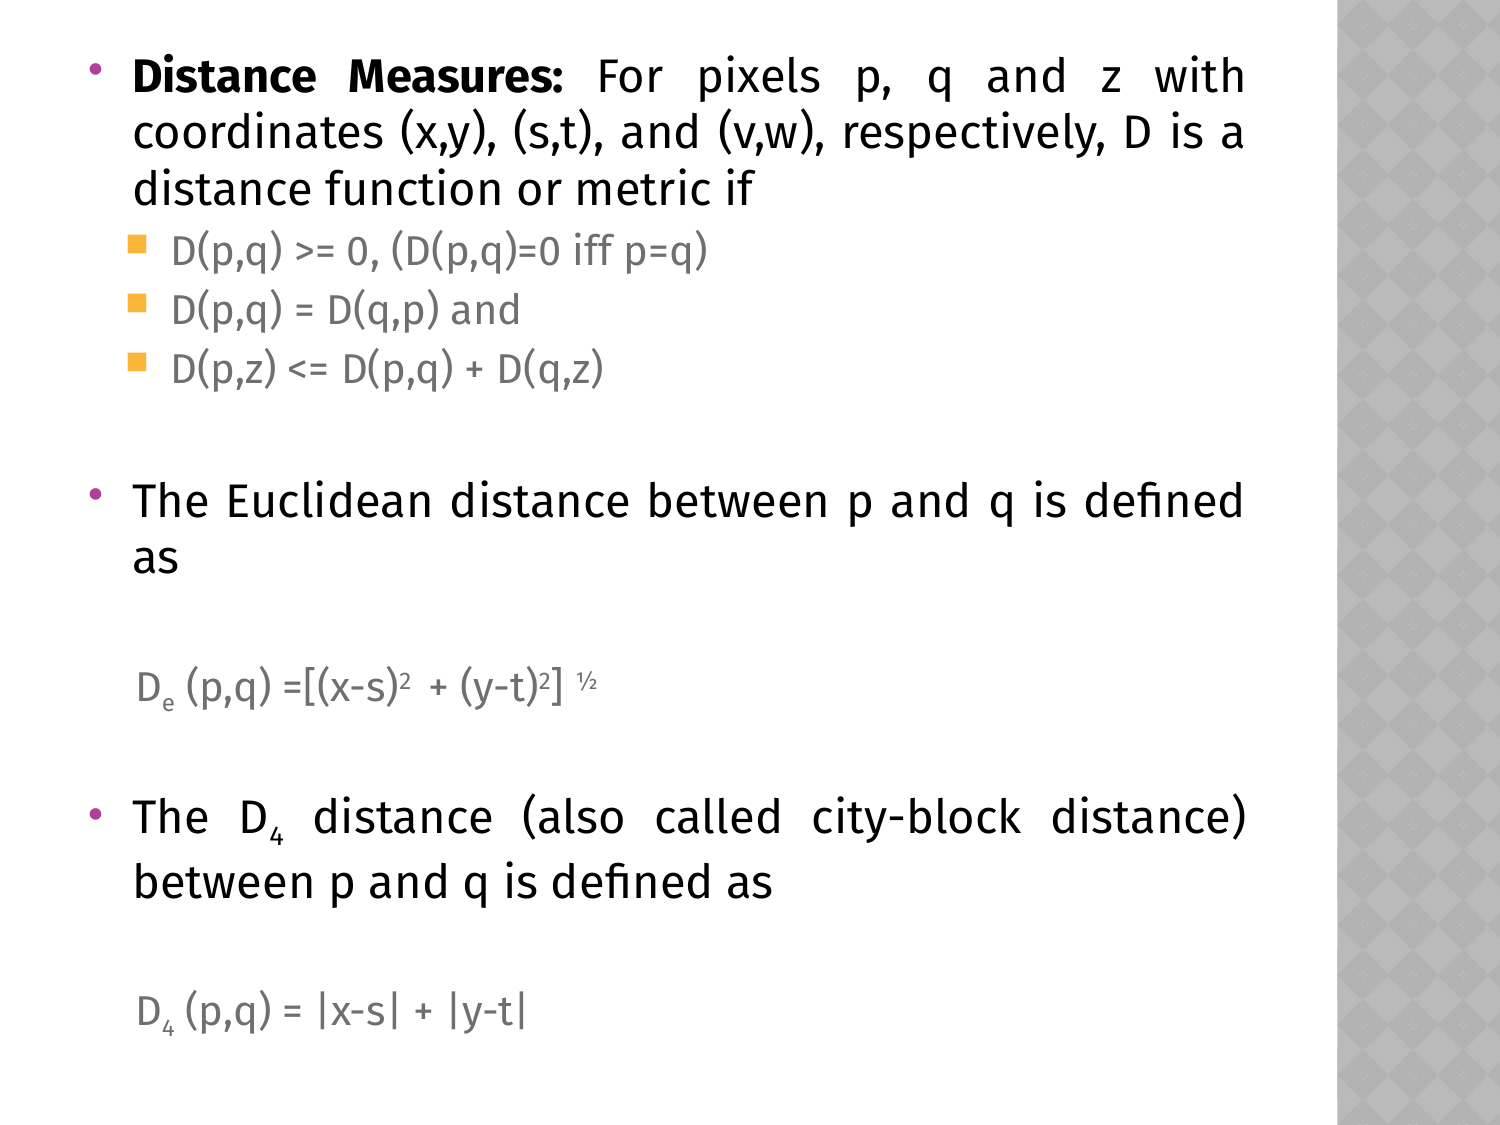

Distance Measures: For pixels p, q and z with coordinates (x,y), (s,t), and (v,w), respectively, D is a distance function or metric if
D(p,q) >= 0, (D(p,q)=0 iff p=q)
D(p,q) = D(q,p) and
D(p,z) <= D(p,q) + D(q,z)

The Euclidean distance between p and q is defined as

De (p,q) =[(x-s)2  + (y-t)2] ½

The D4 distance (also called city-block distance) between p and q is defined as

D4 (p,q) = |x-s| + |y-t|